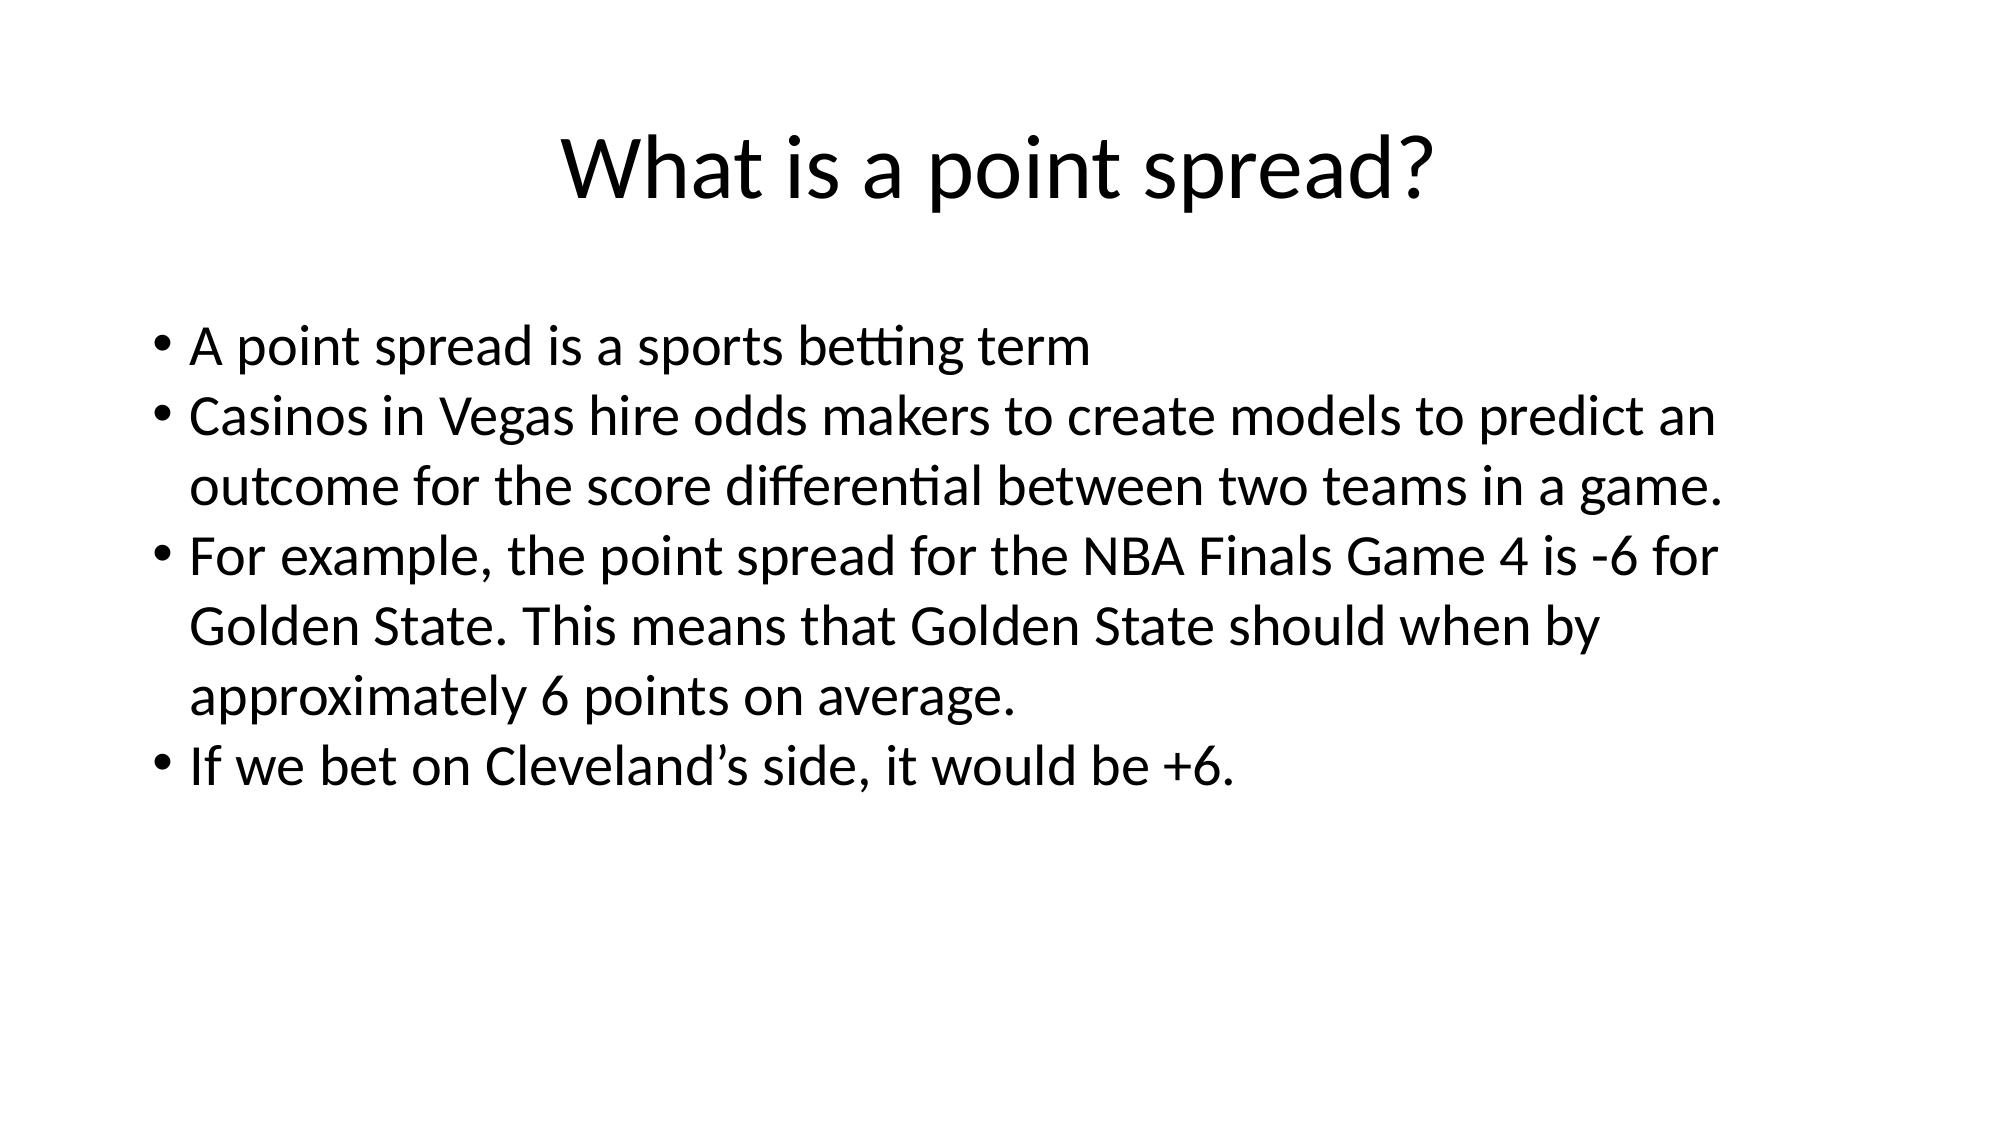

# What is a point spread?
A point spread is a sports betting term
Casinos in Vegas hire odds makers to create models to predict an outcome for the score differential between two teams in a game.
For example, the point spread for the NBA Finals Game 4 is -6 for Golden State. This means that Golden State should when by approximately 6 points on average.
If we bet on Cleveland’s side, it would be +6.